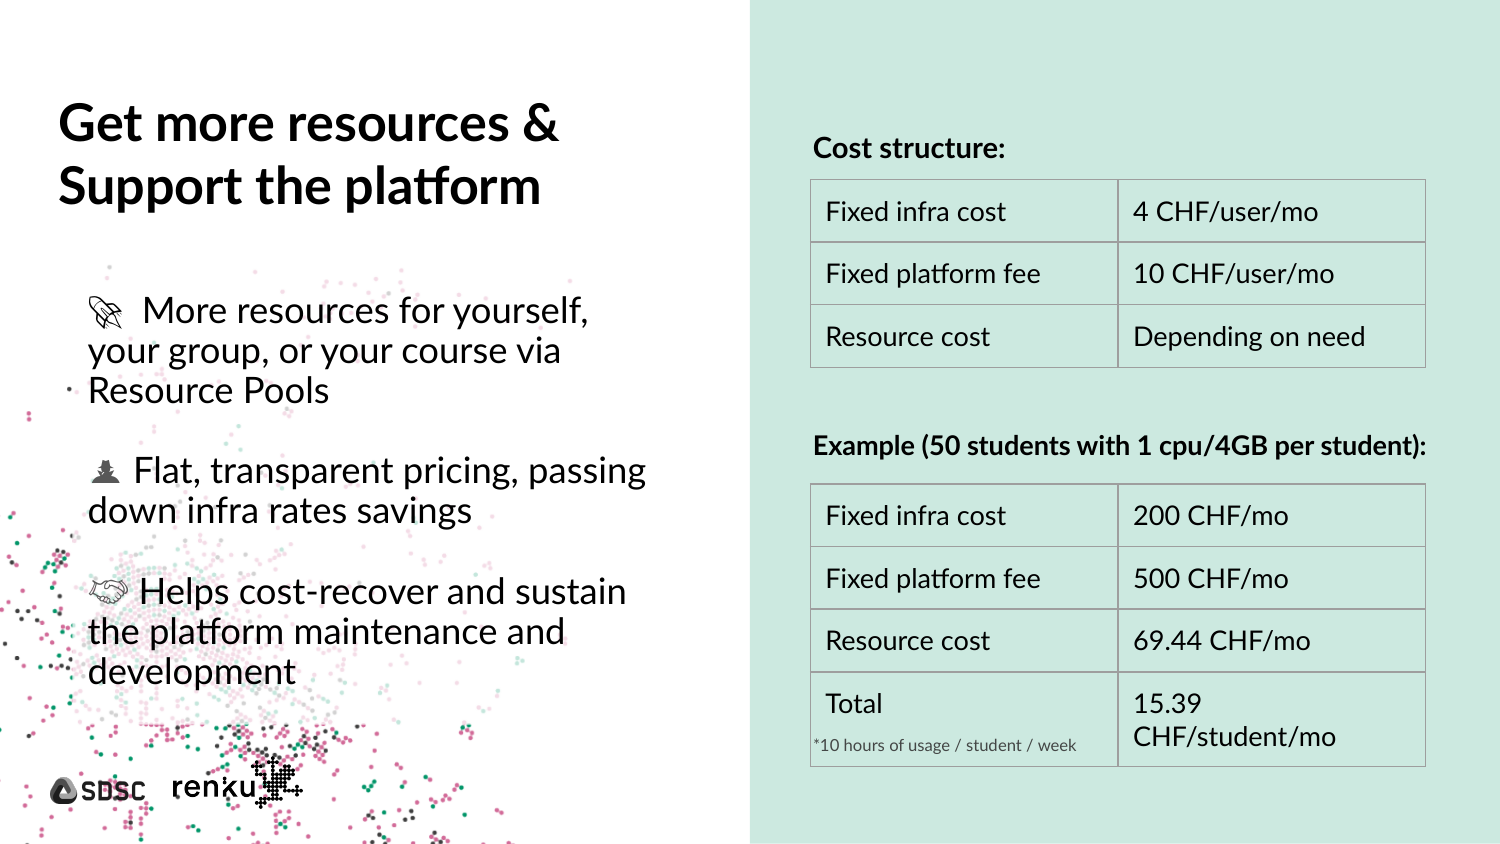

# Get more resources & Support the platform
Cost structure:
| Fixed infra cost | 4 CHF/user/mo |
| --- | --- |
| Fixed platform fee | 10 CHF/user/mo |
| Resource cost | Depending on need |
🚀  More resources for yourself, your group, or your course via Resource Pools

🕵️ Flat, transparent pricing, passing down infra rates savings

🤝 Helps cost-recover and sustain the platform maintenance and development
Example (50 students with 1 cpu/4GB per student):
| Fixed infra cost | 200 CHF/mo |
| --- | --- |
| Fixed platform fee | 500 CHF/mo |
| Resource cost | 69.44 CHF/mo |
| Total | 15.39 CHF/student/mo |
*10 hours of usage / student / week
11